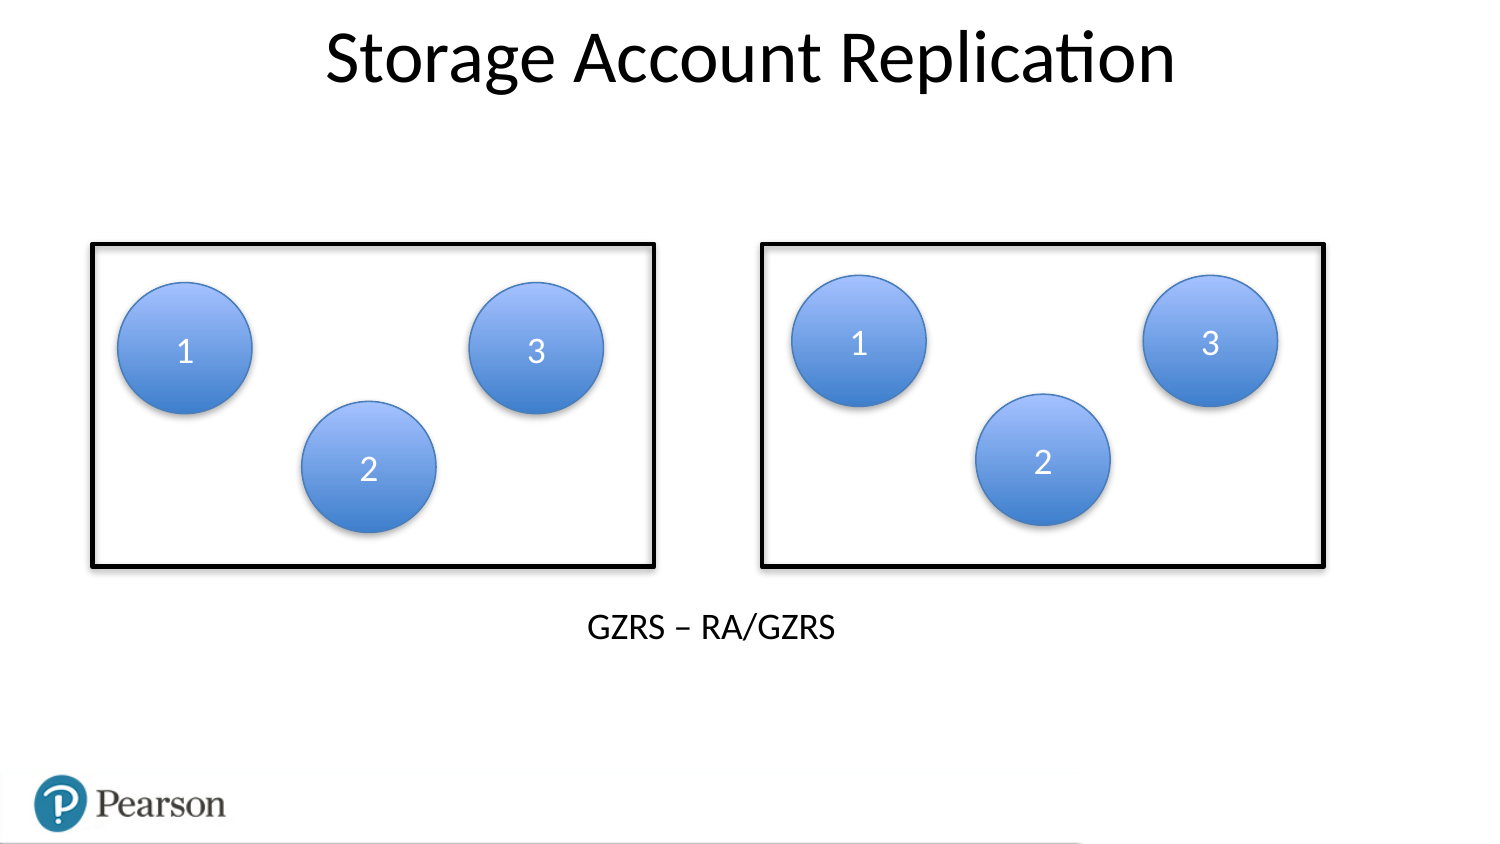

# Storage Account Replication

1
3
1
3
2
2
GZRS – RA/GZRS